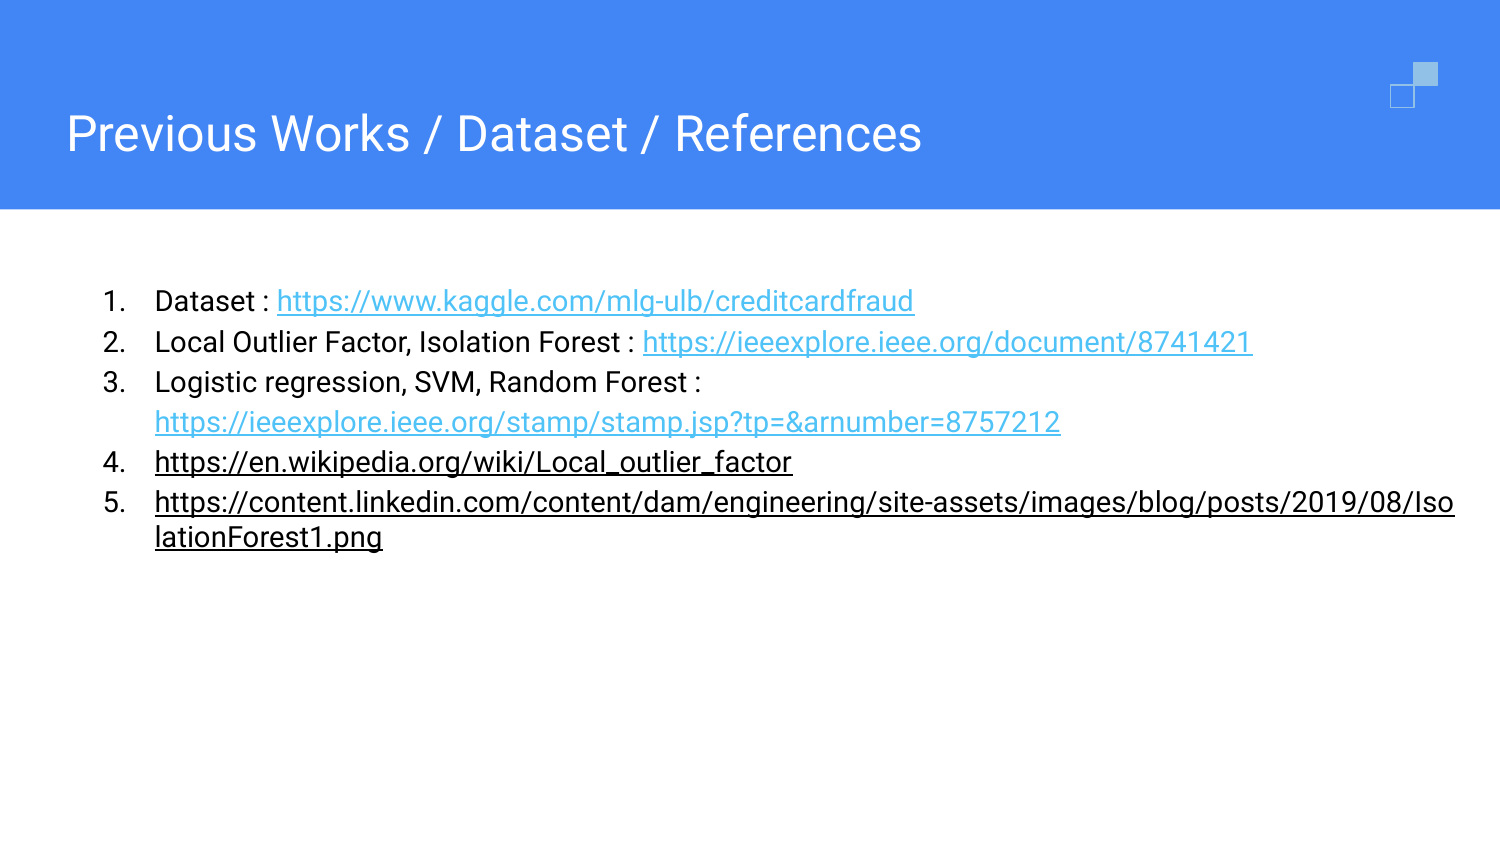

# Previous Works / Dataset / References
Dataset : https://www.kaggle.com/mlg-ulb/creditcardfraud
Local Outlier Factor, Isolation Forest : https://ieeexplore.ieee.org/document/8741421
Logistic regression, SVM, Random Forest : https://ieeexplore.ieee.org/stamp/stamp.jsp?tp=&arnumber=8757212
https://en.wikipedia.org/wiki/Local_outlier_factor
https://content.linkedin.com/content/dam/engineering/site-assets/images/blog/posts/2019/08/IsolationForest1.png